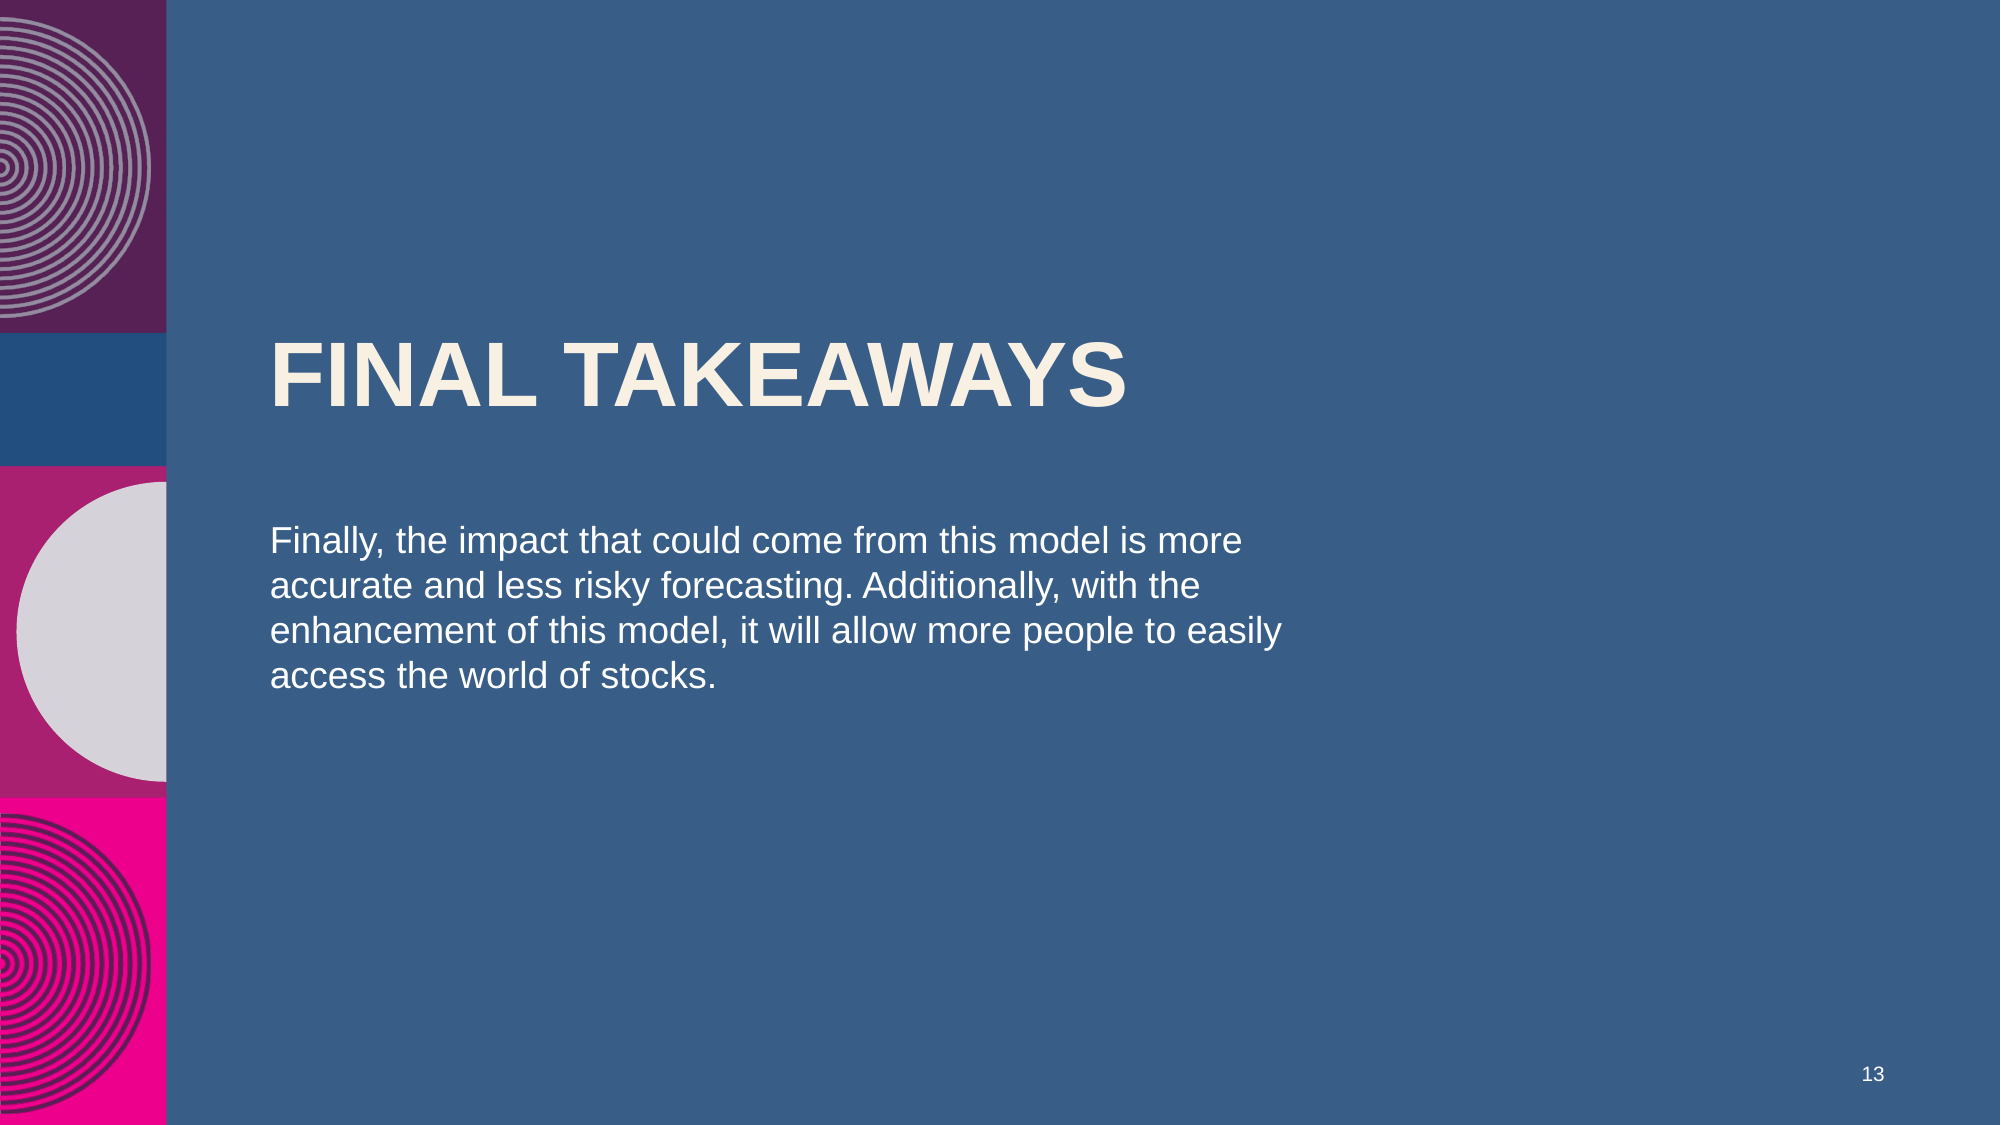

# Final takeaways​
Finally, the impact that could come from this model is more accurate and less risky forecasting. Additionally, with the enhancement of this model, it will allow more people to easily access the world of stocks.
13